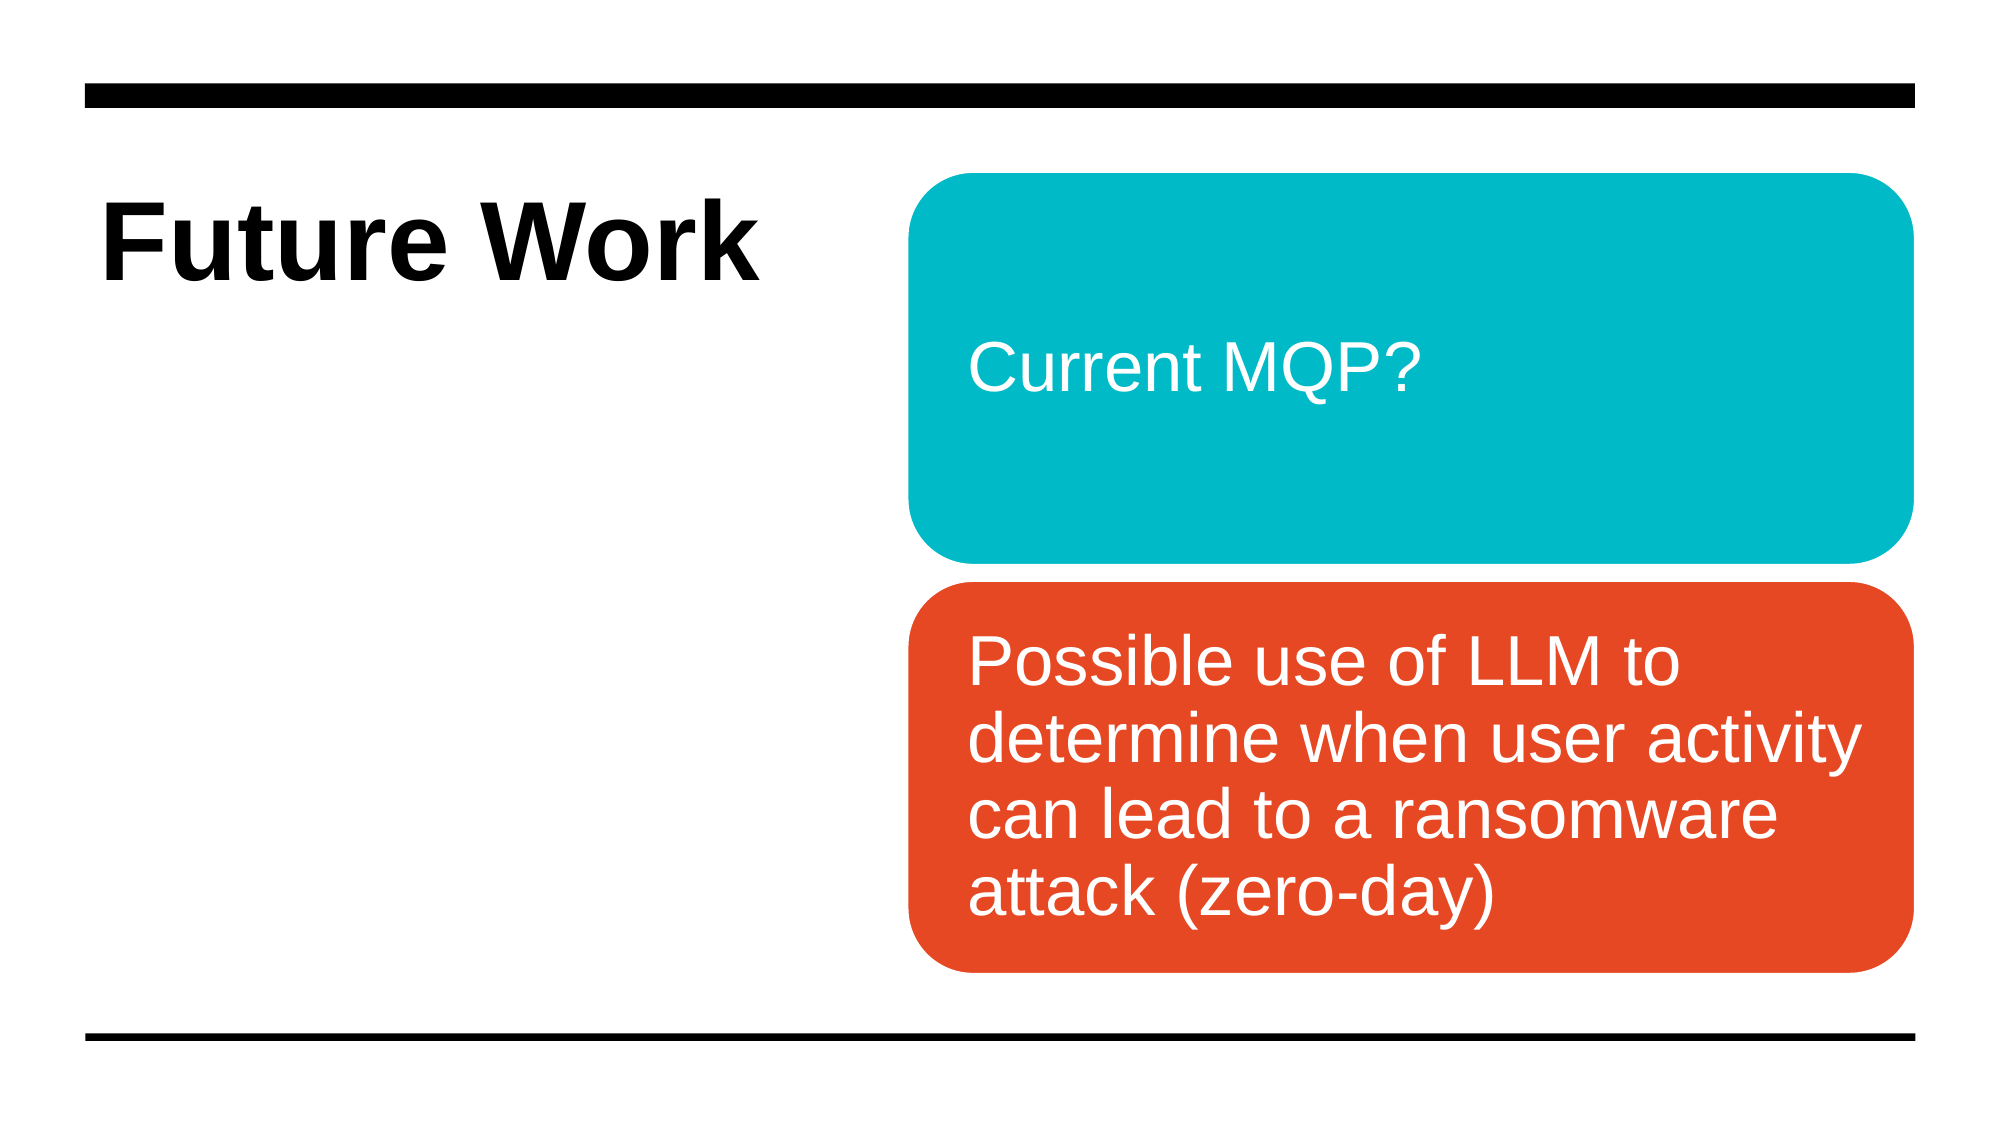

# Future Work
Current MQP?
Possible use of LLM to determine when user activity can lead to a ransomware attack (zero-day)